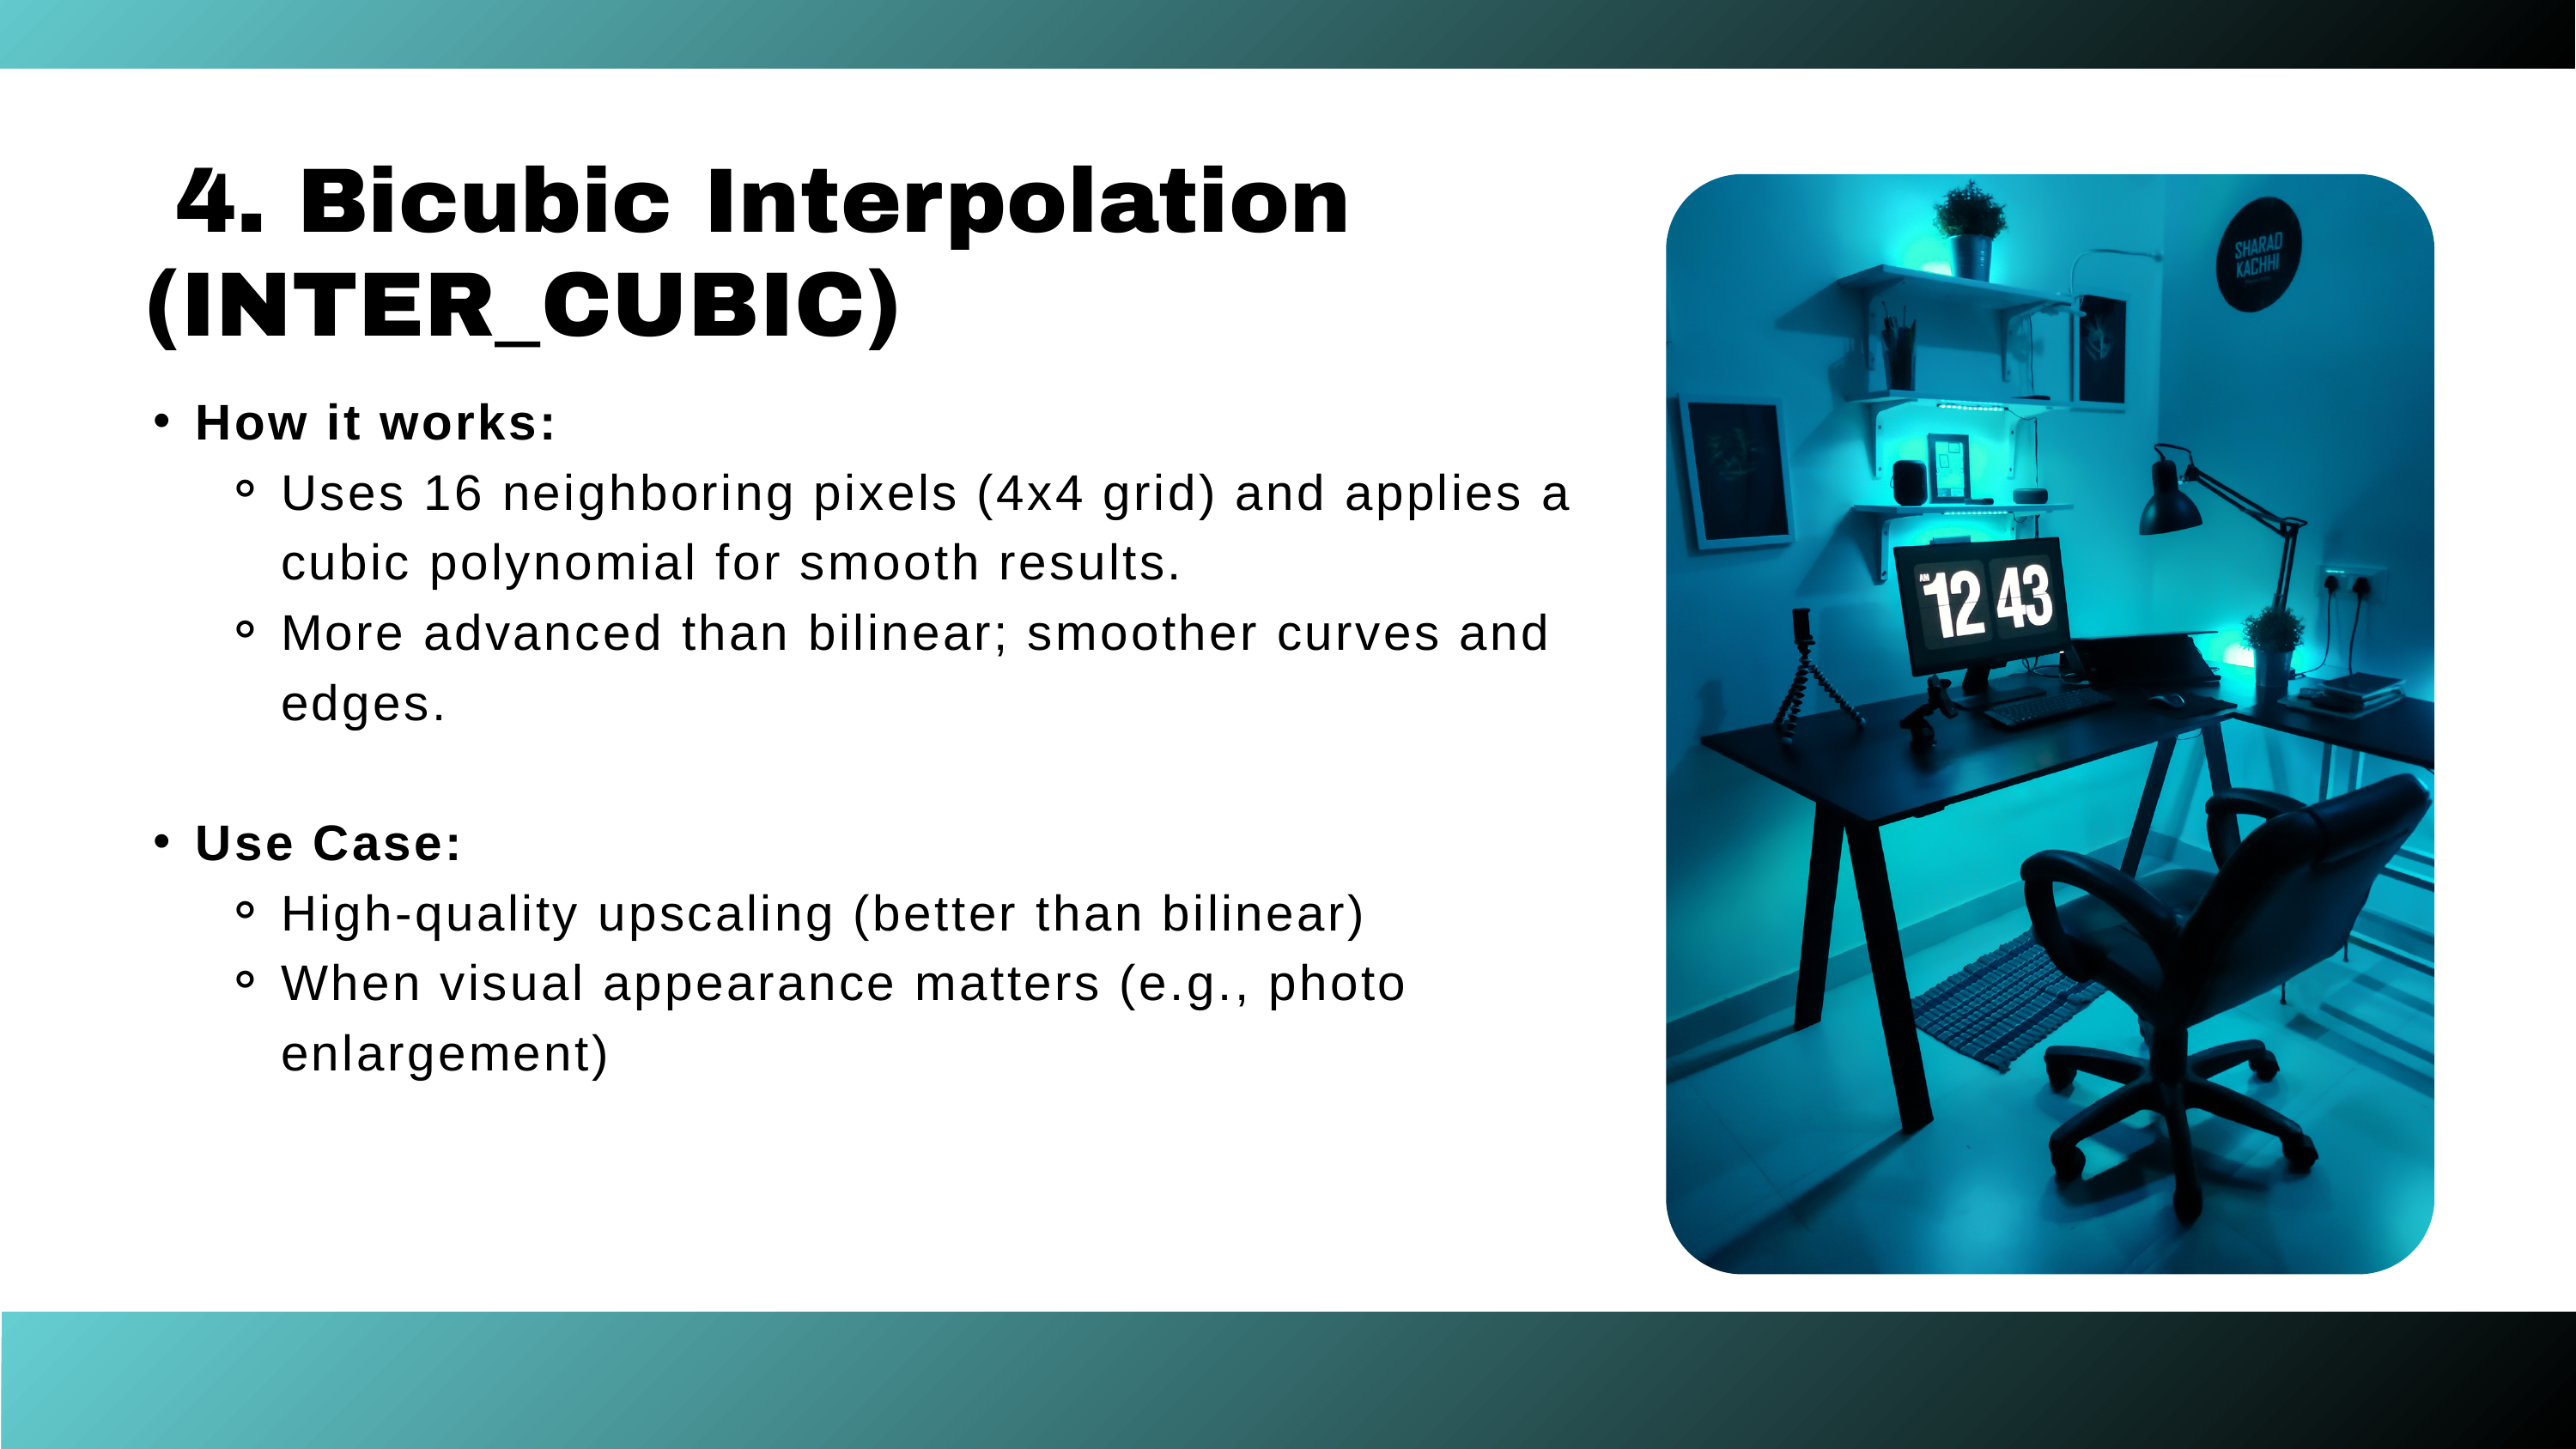

4. Bicubic Interpolation (INTER_CUBIC)

How it works:
Uses 16 neighboring pixels (4x4 grid) and applies a cubic polynomial for smooth results.
More advanced than bilinear; smoother curves and edges.

Use Case:
High-quality upscaling (better than bilinear)
When visual appearance matters (e.g., photo enlargement)